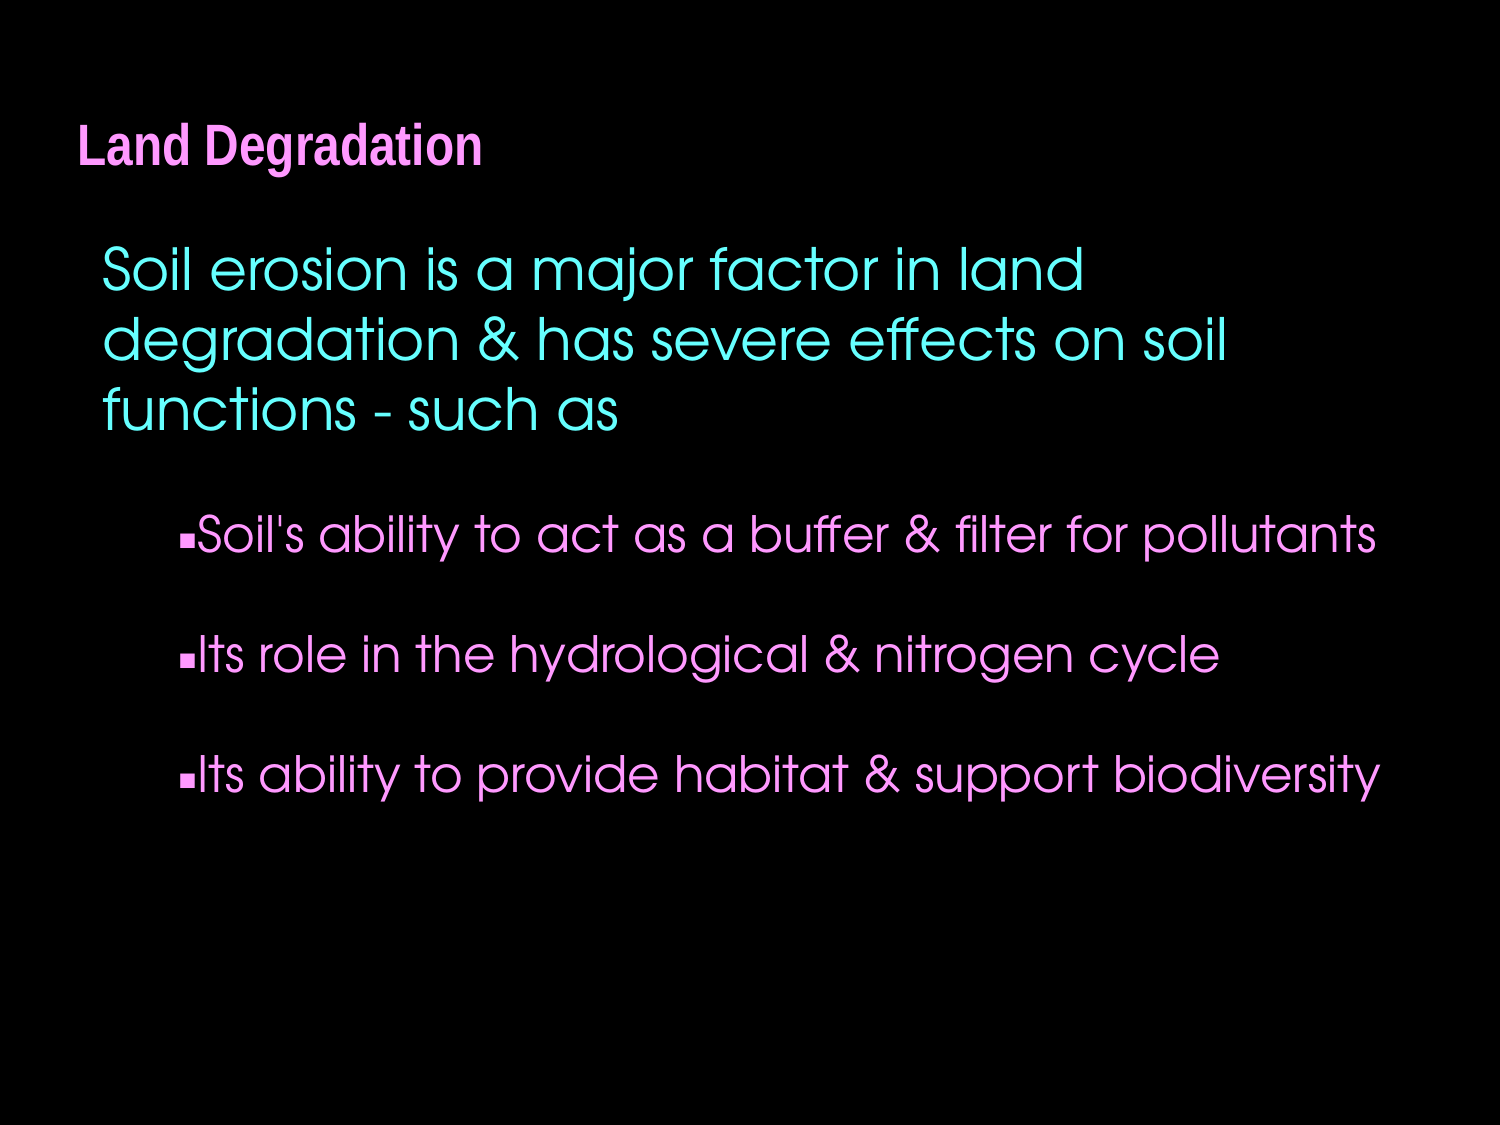

Land Degradation
Soil erosion is a major factor in land degradation & has severe effects on soil functions - such as

Soil's ability to act as a buffer & filter for pollutants

Its role in the hydrological & nitrogen cycle

Its ability to provide habitat & support biodiversity